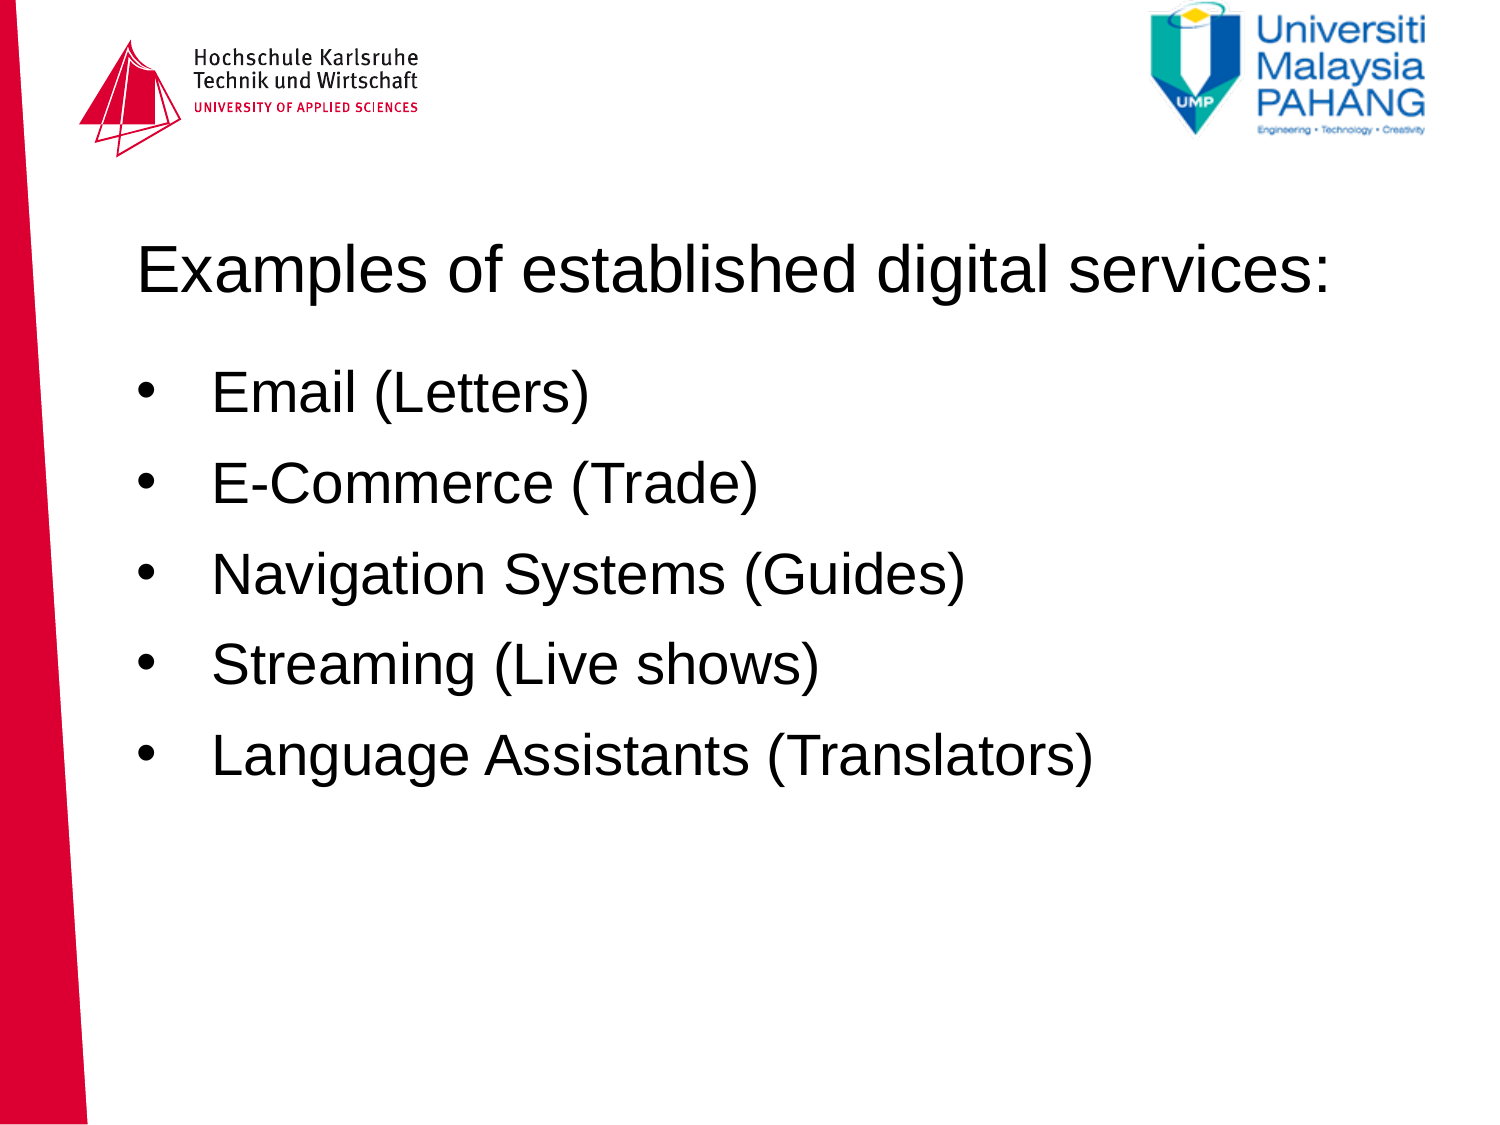

# Examples of established digital services:
Email (Letters)
E-Commerce (Trade)
Navigation Systems (Guides)
Streaming (Live shows)
Language Assistants (Translators)